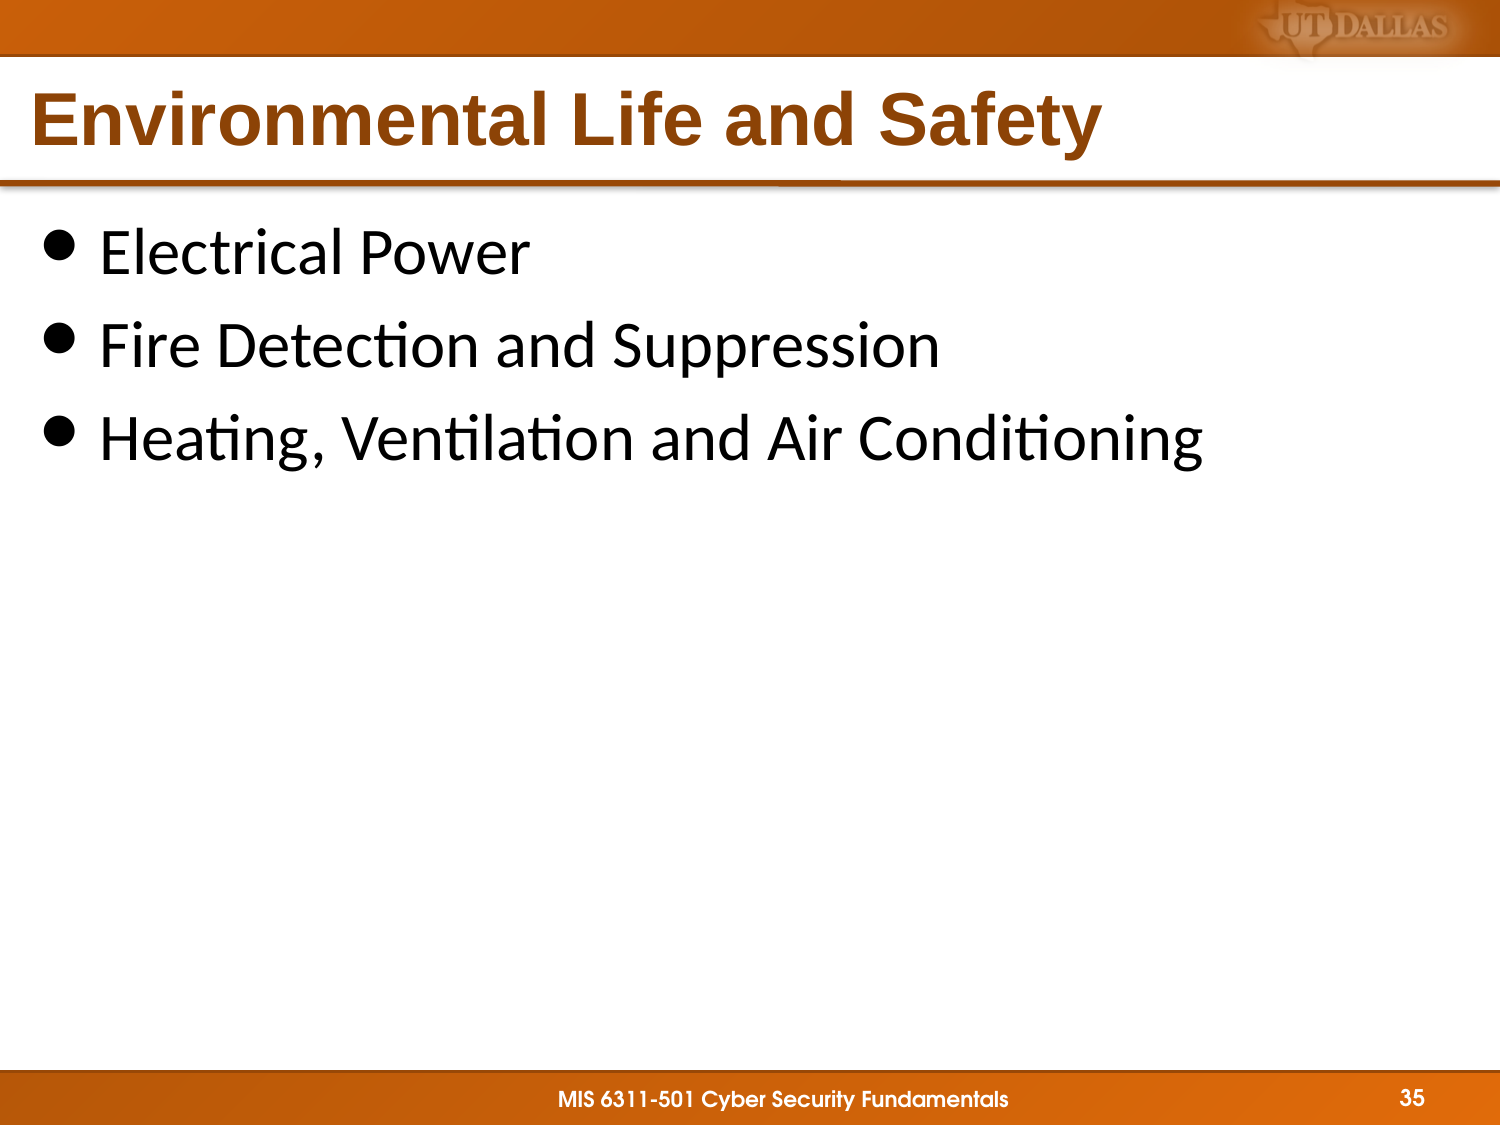

# Environmental Life and Safety
Electrical Power
Fire Detection and Suppression
Heating, Ventilation and Air Conditioning
35